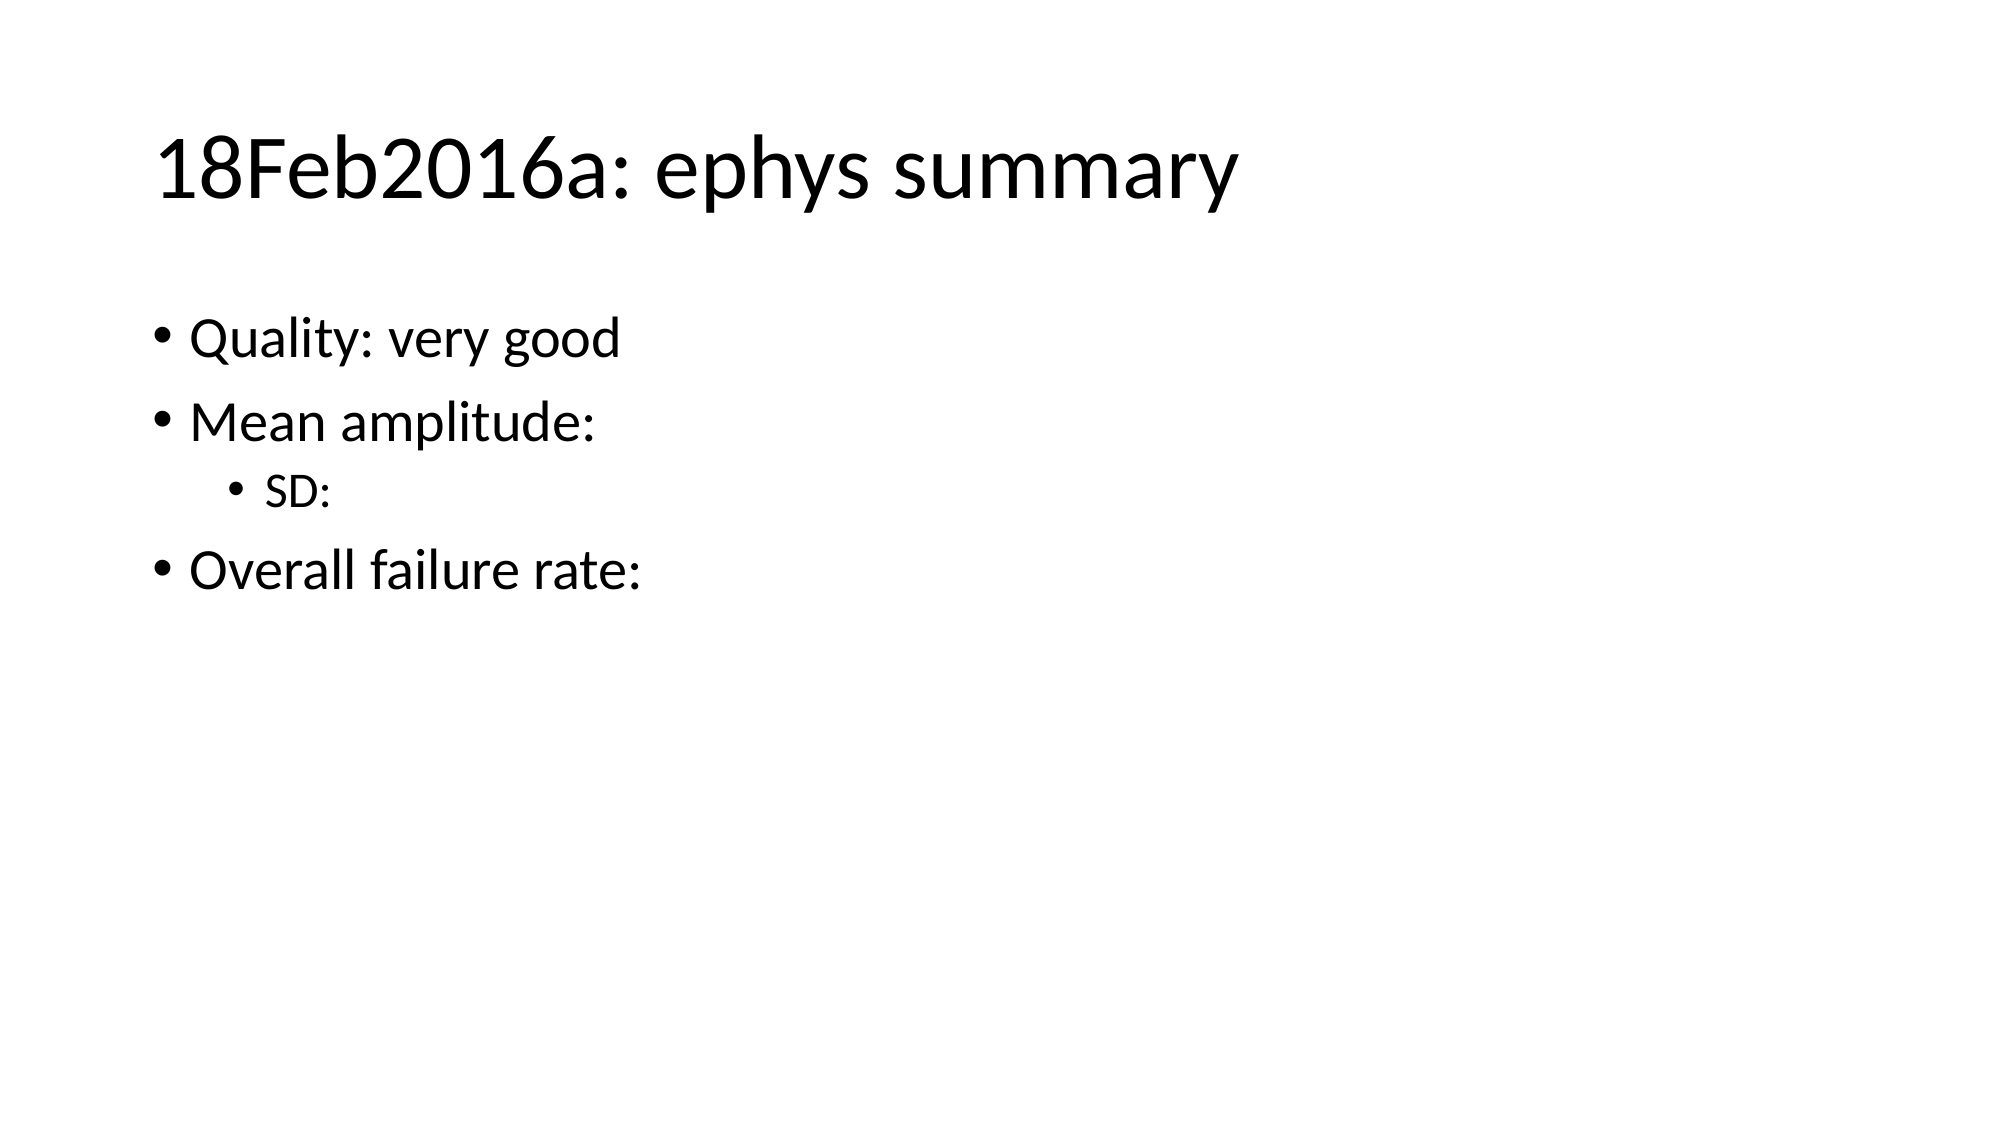

# 18Feb2016a: ephys summary
Quality: very good
Mean amplitude:
SD:
Overall failure rate: